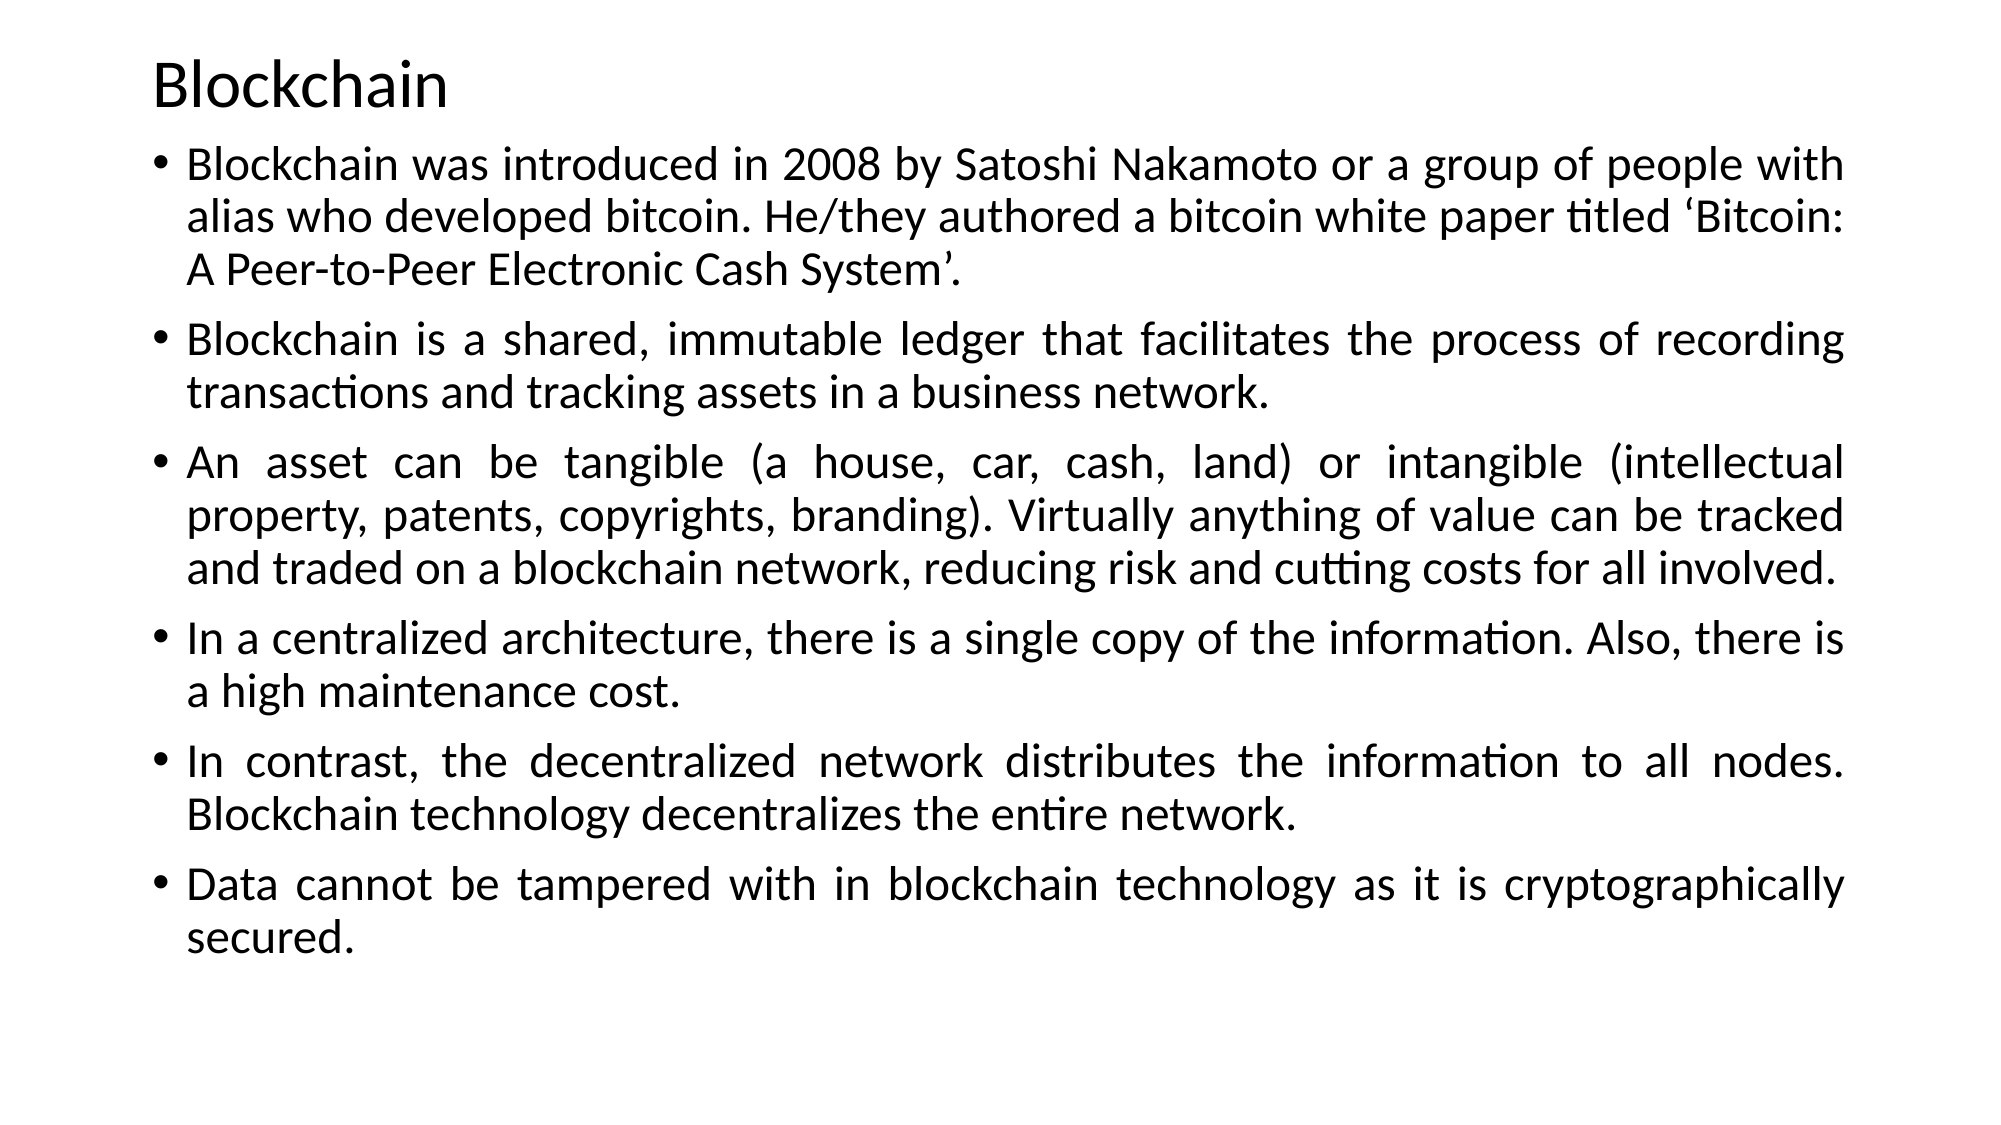

# Blockchain
Blockchain was introduced in 2008 by Satoshi Nakamoto or a group of people with alias who developed bitcoin. He/they authored a bitcoin white paper titled ‘Bitcoin: A Peer-to-Peer Electronic Cash System’.
Blockchain is a shared, immutable ledger that facilitates the process of recording transactions and tracking assets in a business network.
An asset can be tangible (a house, car, cash, land) or intangible (intellectual property, patents, copyrights, branding). Virtually anything of value can be tracked and traded on a blockchain network, reducing risk and cutting costs for all involved.
In a centralized architecture, there is a single copy of the information. Also, there is a high maintenance cost.
In contrast, the decentralized network distributes the information to all nodes. Blockchain technology decentralizes the entire network.
Data cannot be tampered with in blockchain technology as it is cryptographically secured.